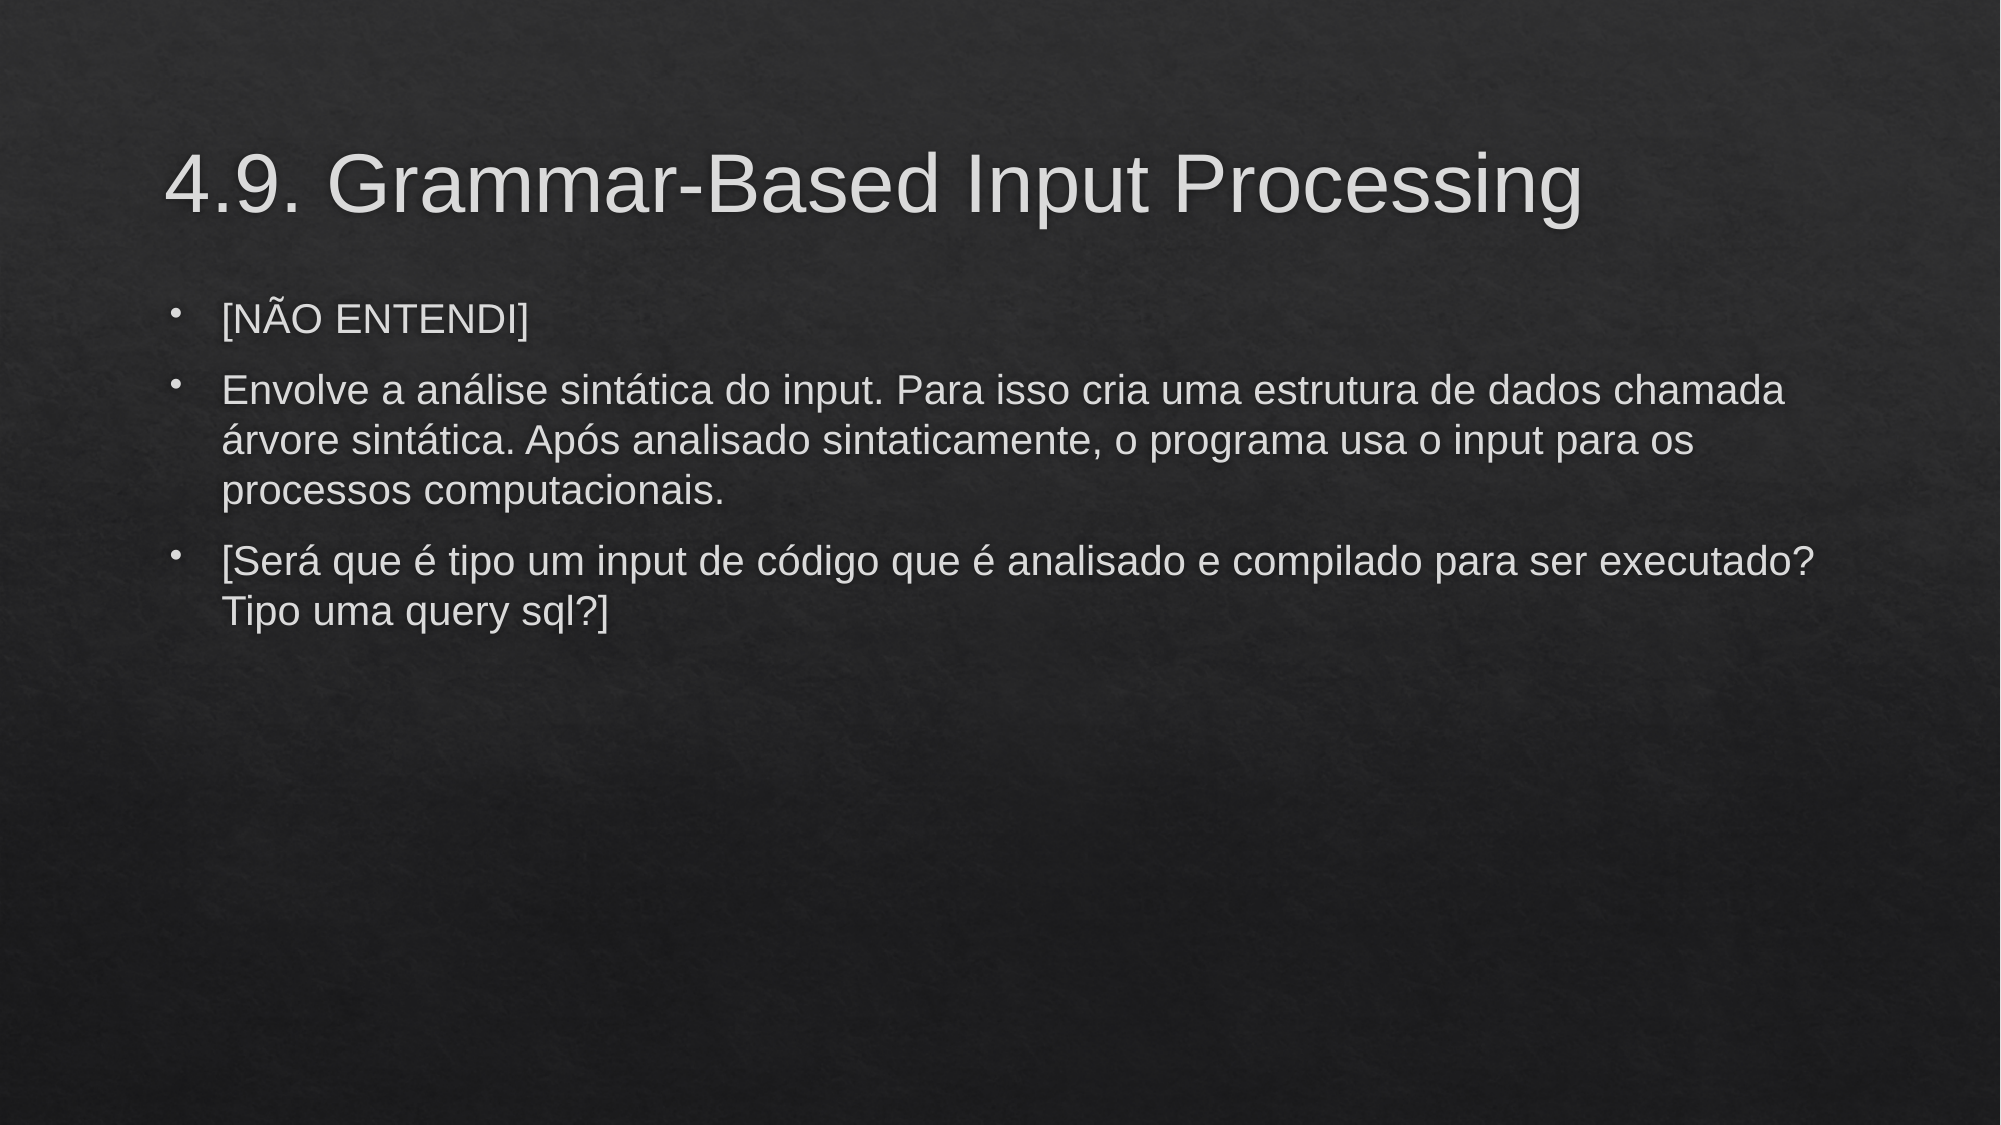

# 4.9. Grammar-Based Input Processing
[NÃO ENTENDI]
Envolve a análise sintática do input. Para isso cria uma estrutura de dados chamada árvore sintática. Após analisado sintaticamente, o programa usa o input para os processos computacionais.
[Será que é tipo um input de código que é analisado e compilado para ser executado? Tipo uma query sql?]